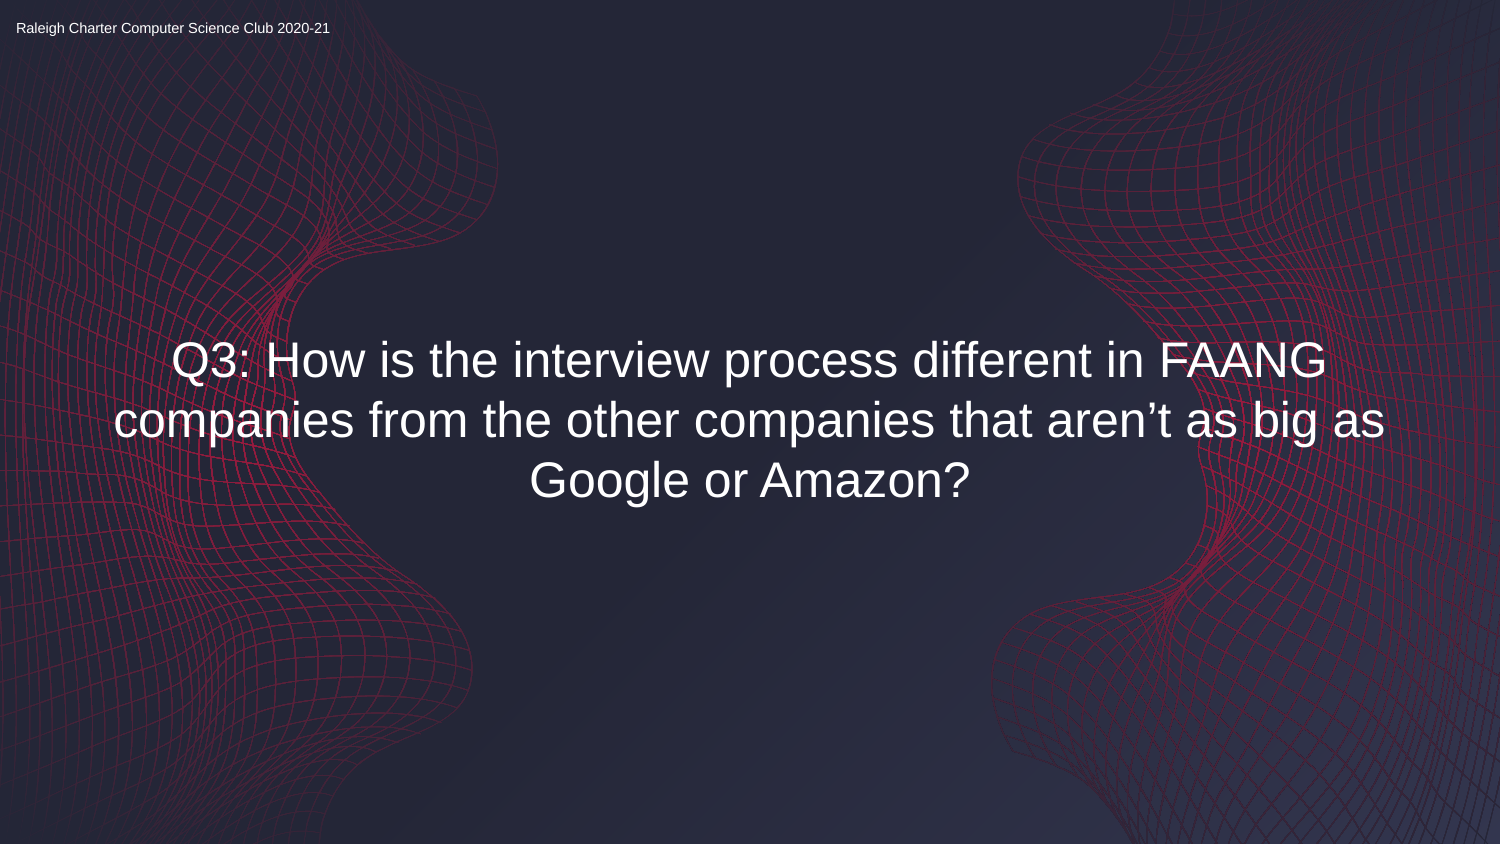

# Q3: How is the interview process different in FAANG companies from the other companies that aren’t as big as Google or Amazon?